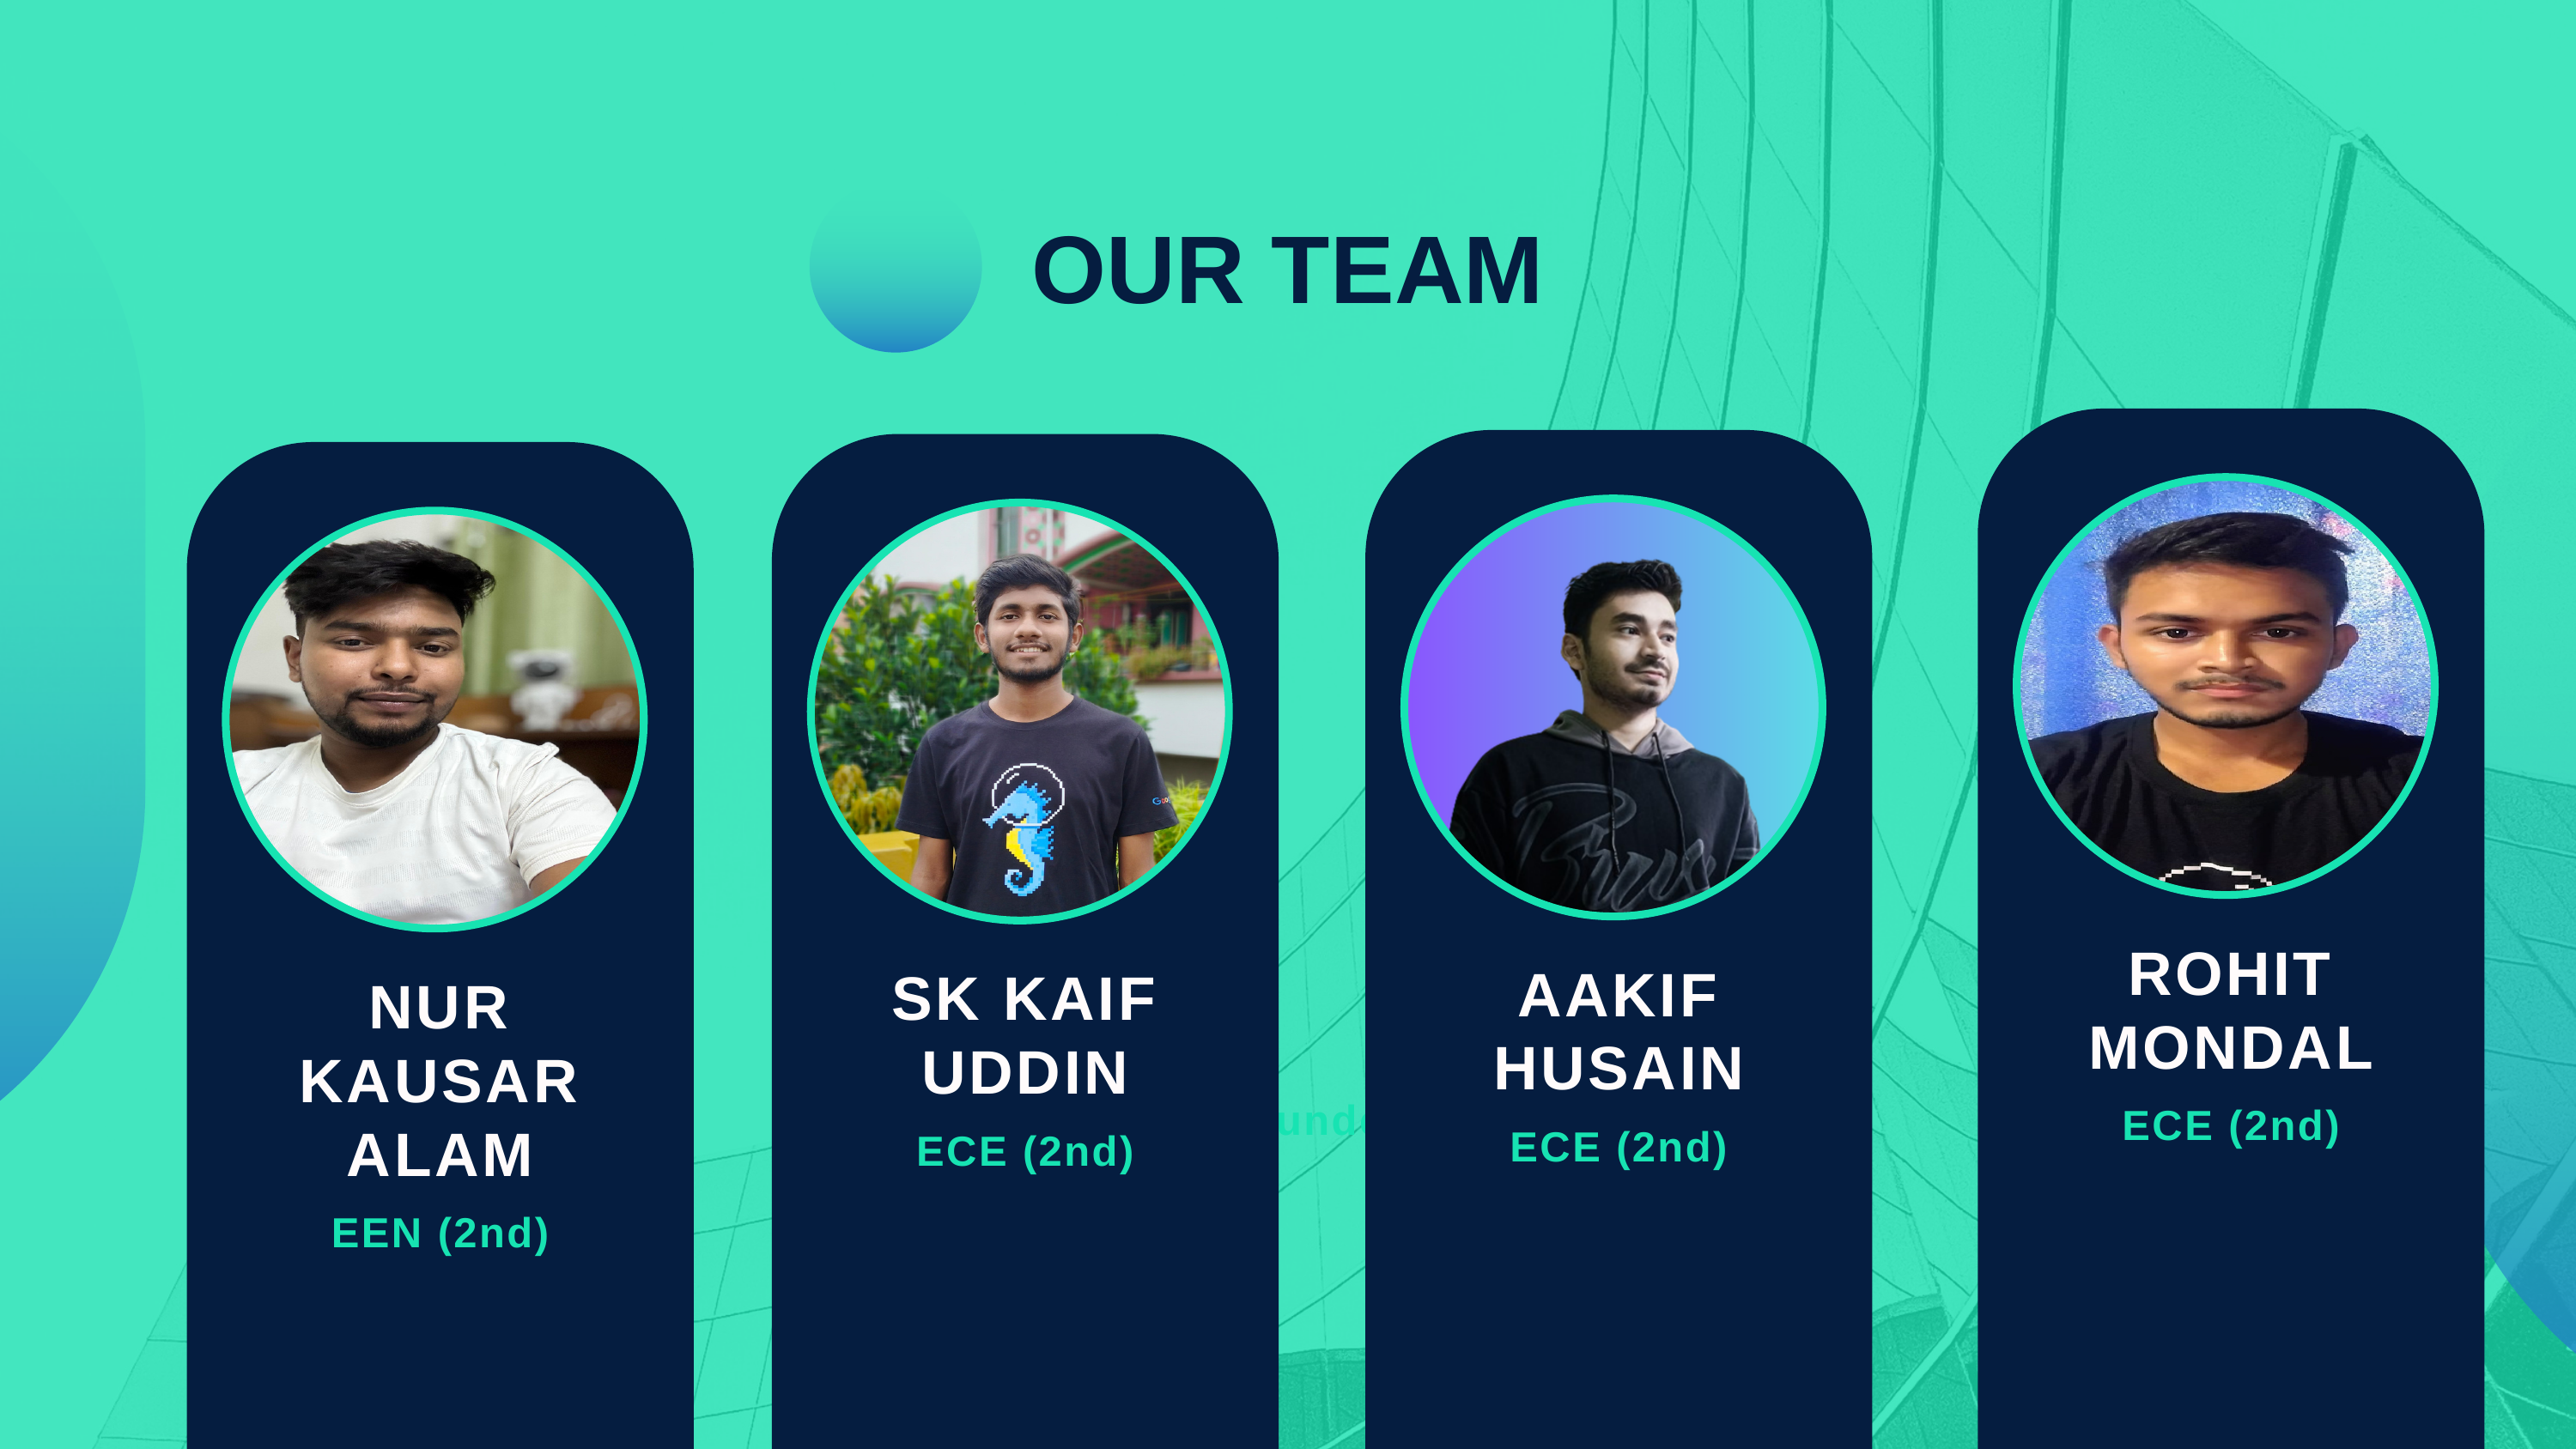

OUR TEAM

ROHIT MONDAL
ECE (2nd)

AAKIF HUSAIN
ECE (2nd)

SK KAIF UDDIN
ECE (2nd)

NUR KAUSAR ALAM
EEN (2nd)
Co founder